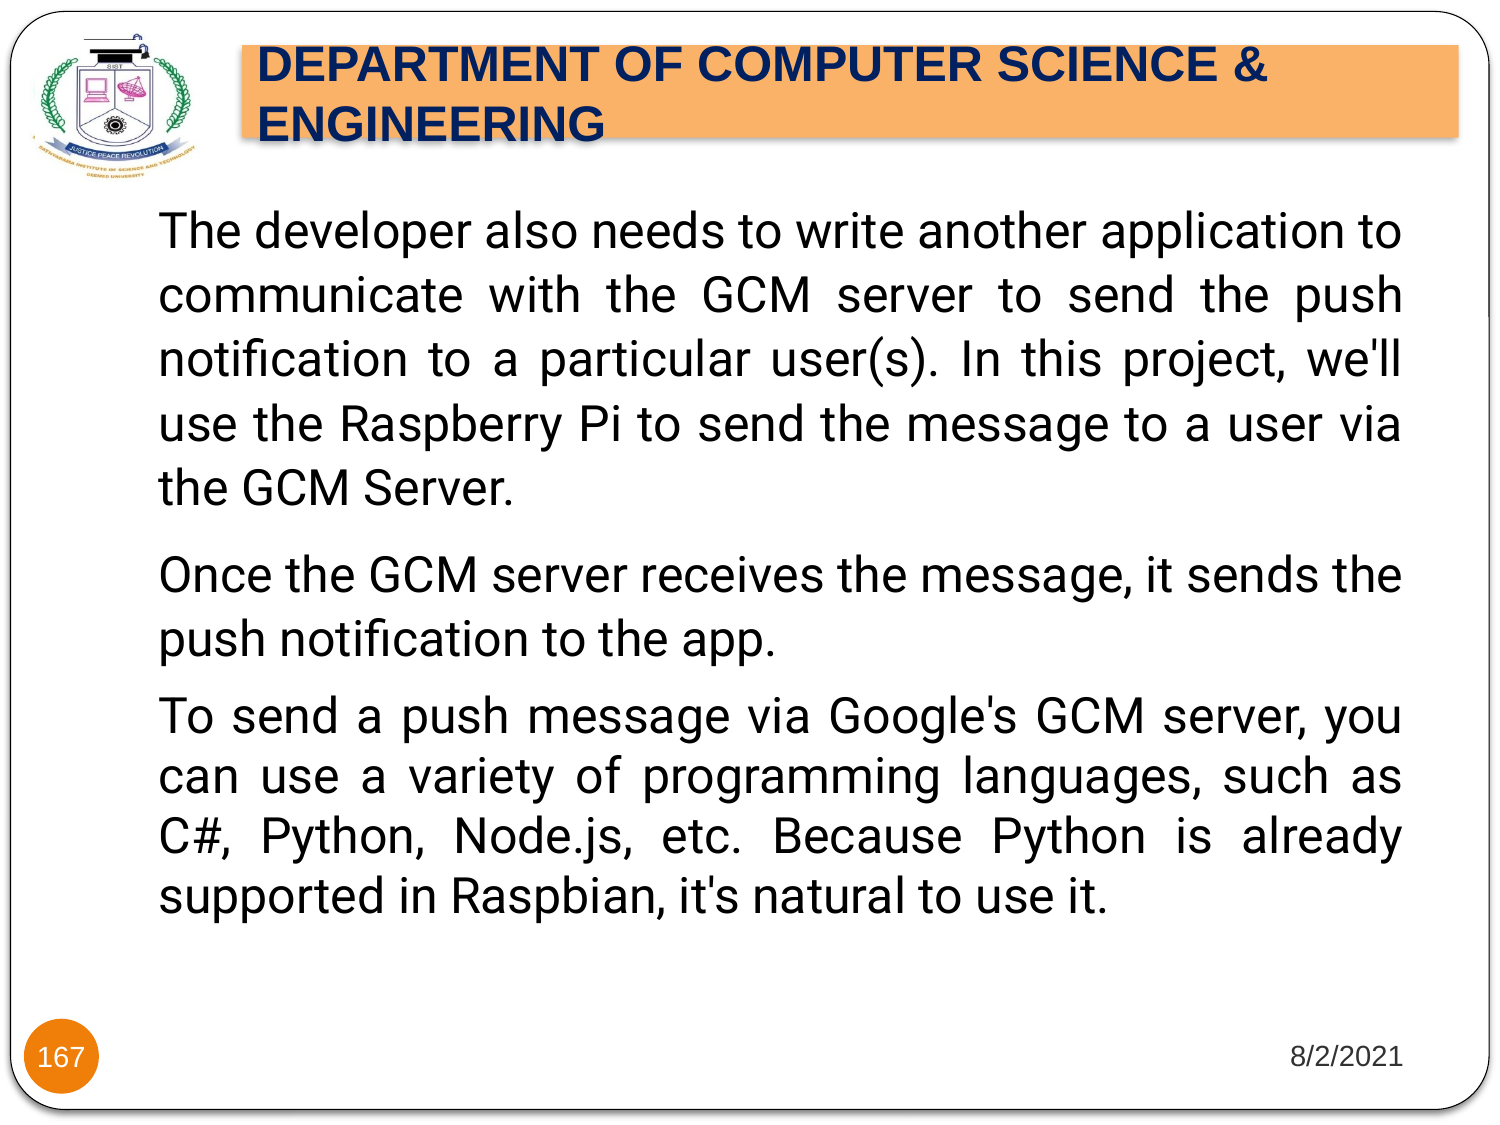

The developer also needs to write another application to communicate with the GCM server to send the push notification to a particular user(s). In this project, we'll use the Raspberry Pi to send the message to a user via the GCM Server.
Once the GCM server receives the message, it sends the push notification to the app.
To send a push message via Google's GCM server, you can use a variety of programming languages, such as C#, Python, Node.js, etc. Because Python is already supported in Raspbian, it's natural to use it.
8/2/2021
167